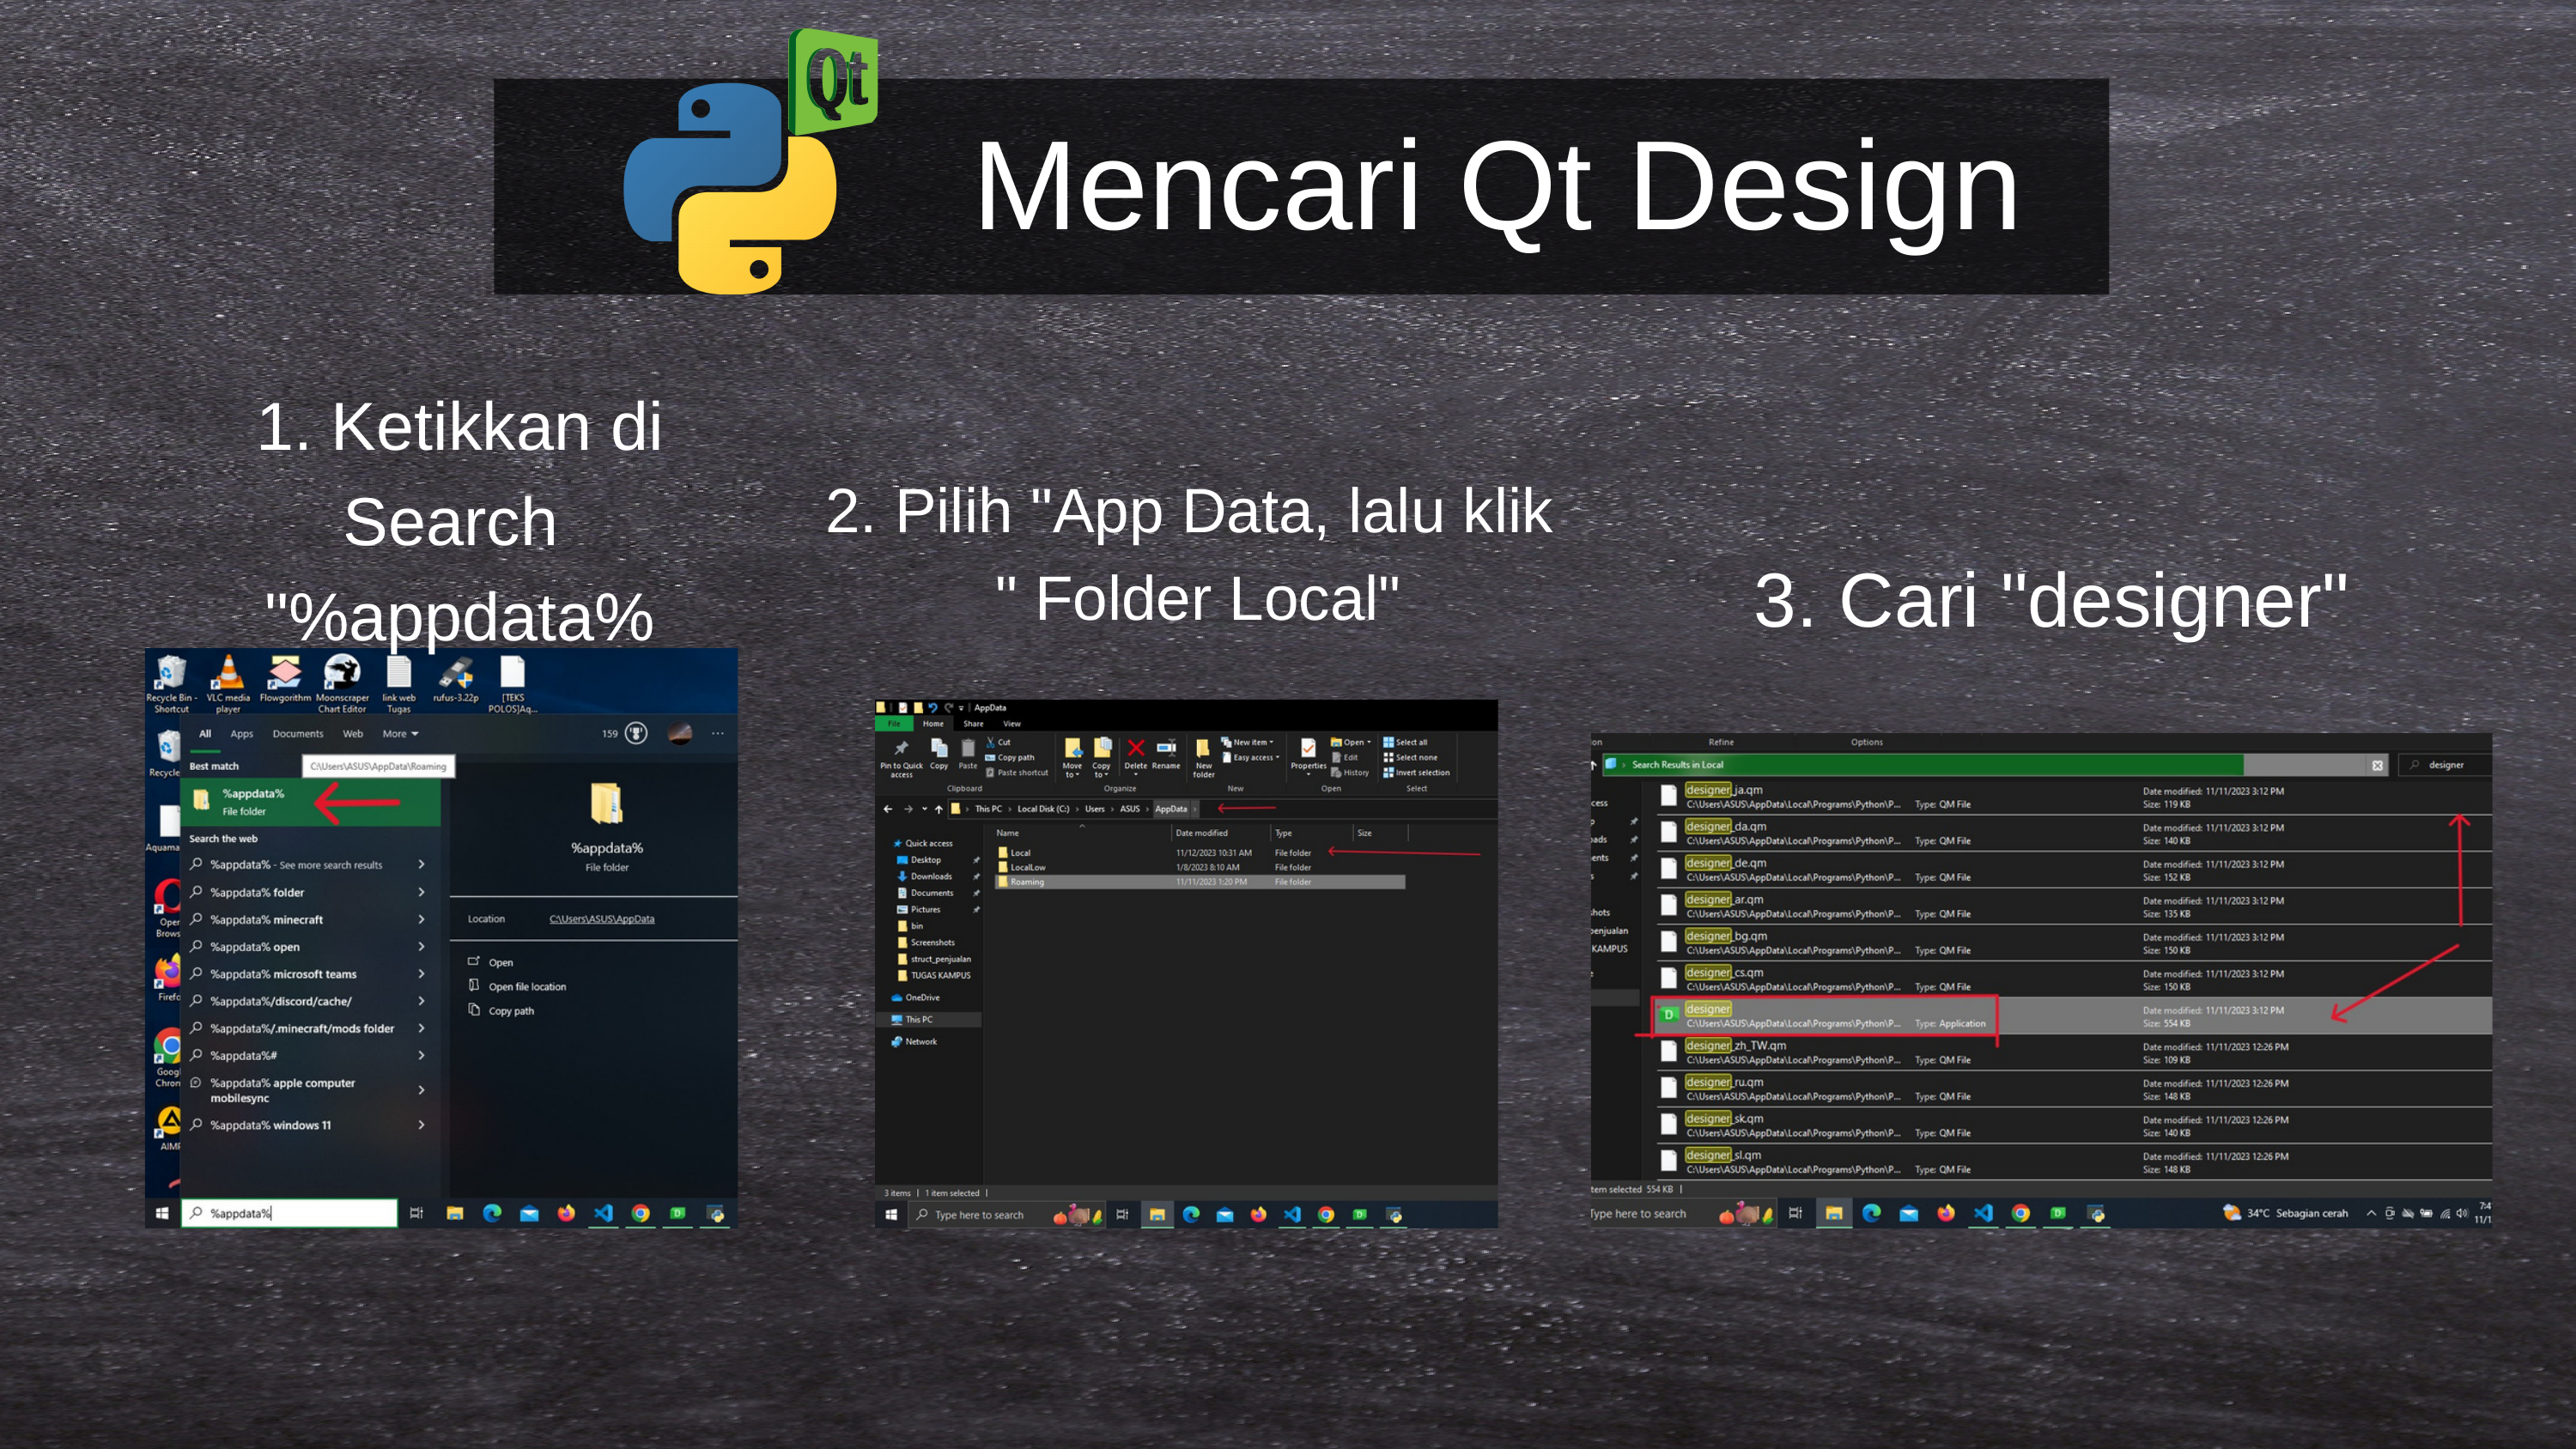

Mencari Qt Design

1. Ketikkan di Search
"%appdata%
2. Pilih "App Data, lalu klik
 " Folder Local"
3. Cari "designer"